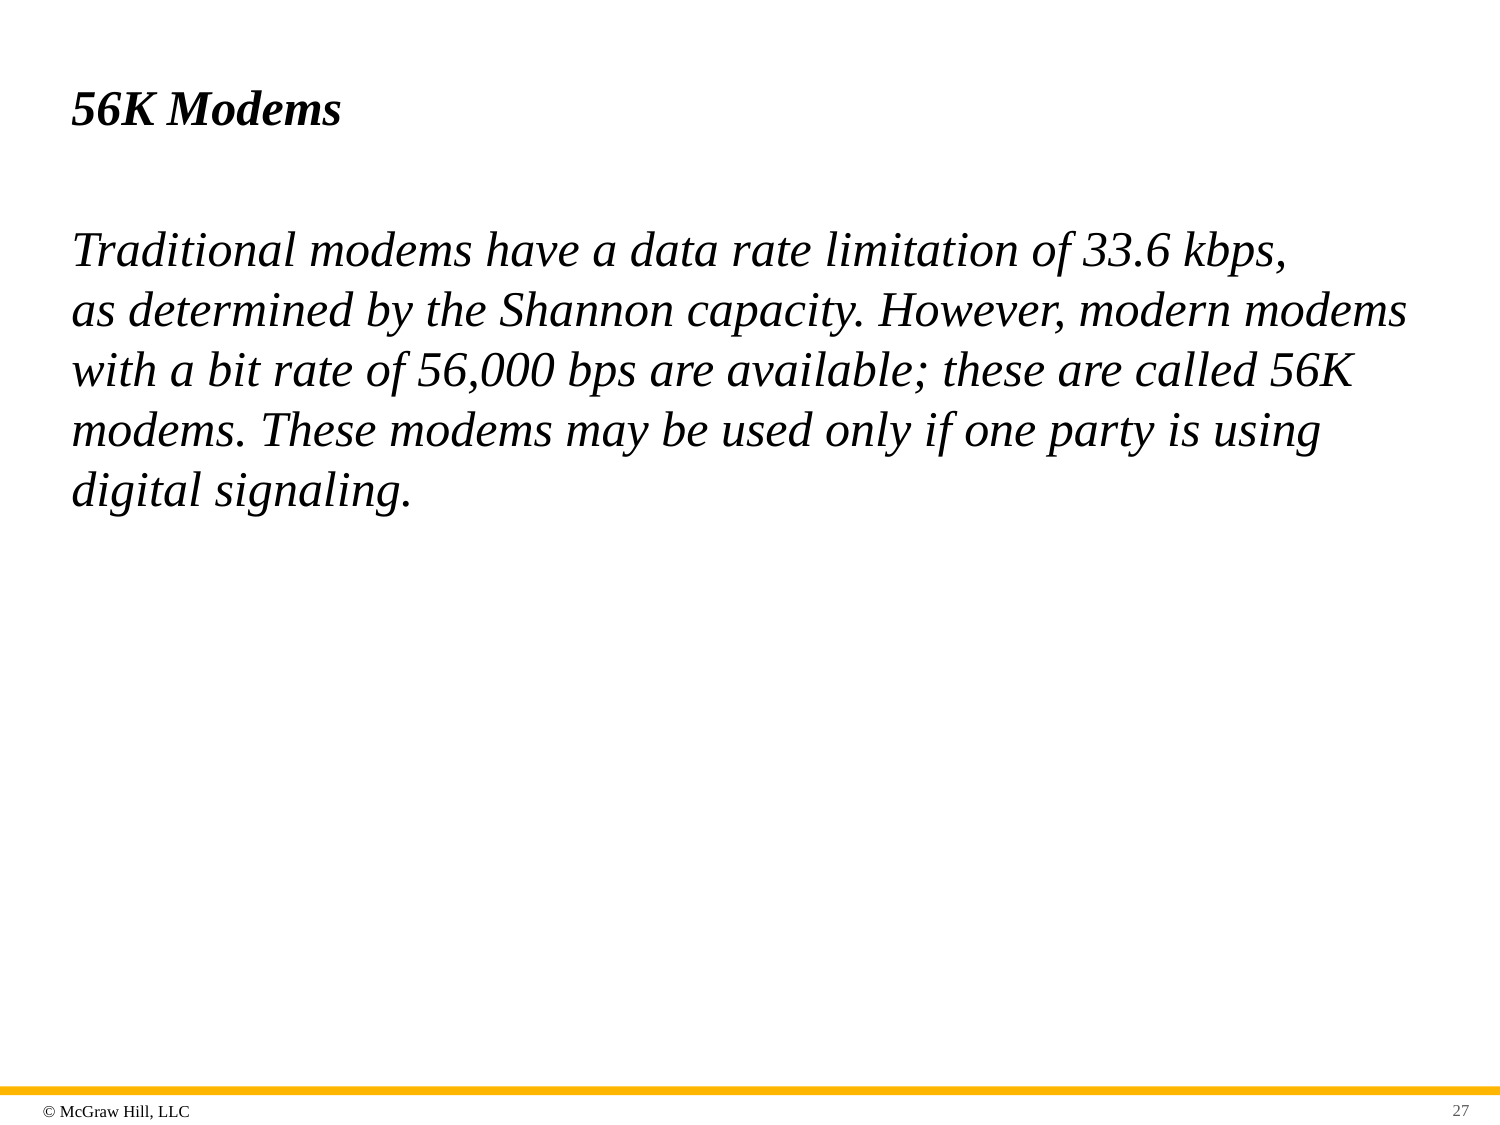

# 56K Modems
Traditional modems have a data rate limitation of 33.6 kbps, as determined by the Shannon capacity. However, modern modems with a bit rate of 56,000 bps are available; these are called 56K modems. These modems may be used only if one party is using digital signaling.
27